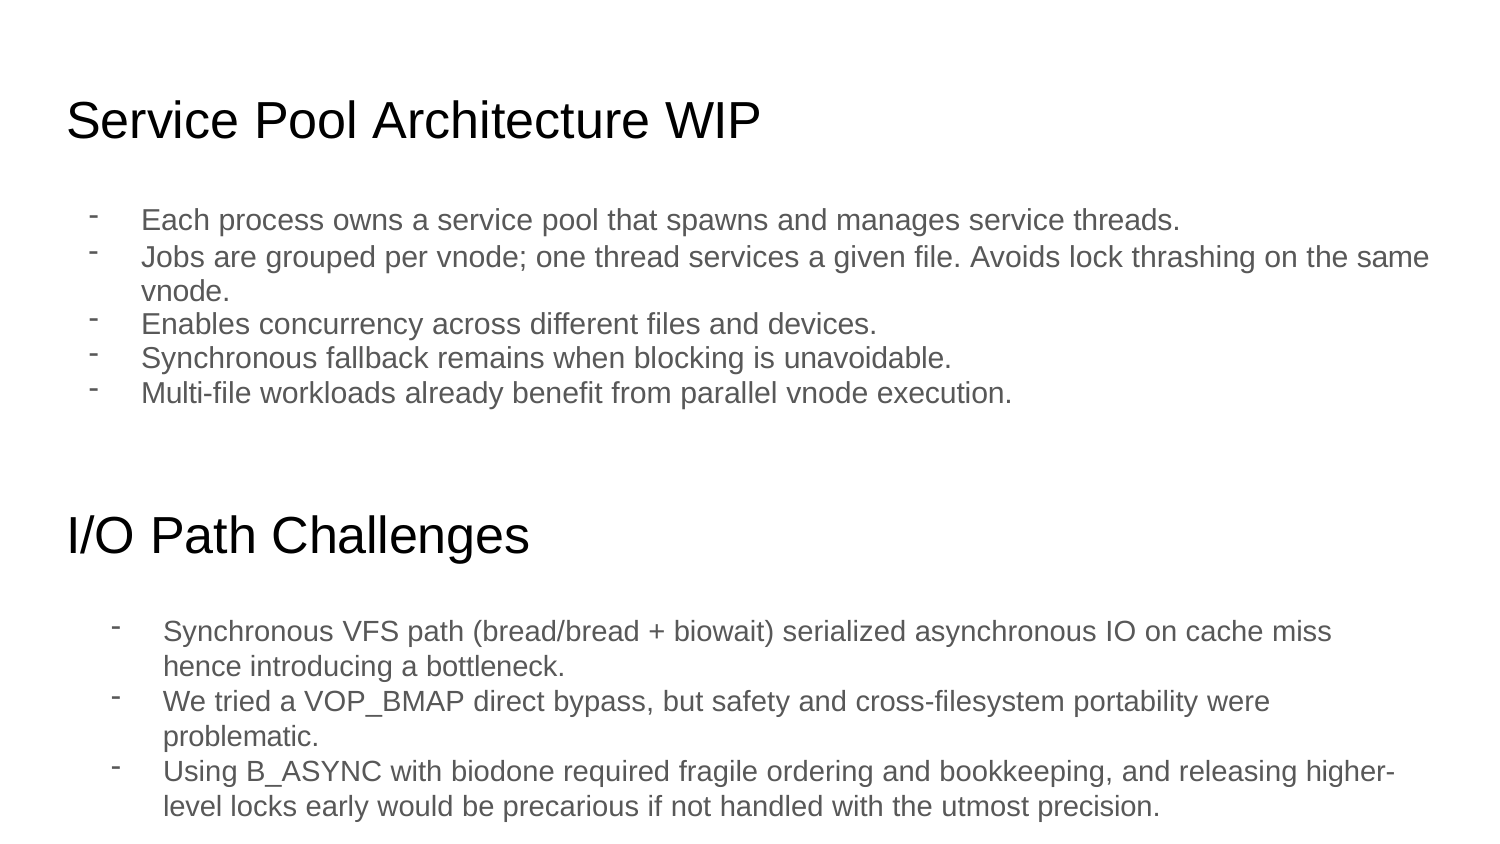

# Service Pool Architecture WIP
Each process owns a service pool that spawns and manages service threads.
Jobs are grouped per vnode; one thread services a given file. Avoids lock thrashing on the same vnode.
Enables concurrency across different files and devices.
Synchronous fallback remains when blocking is unavoidable.
Multi-file workloads already benefit from parallel vnode execution.
I/O Path Challenges
Synchronous VFS path (bread/bread + biowait) serialized asynchronous IO on cache miss hence introducing a bottleneck.
We tried a VOP_BMAP direct bypass, but safety and cross-filesystem portability were problematic.
Using B_ASYNC with biodone required fragile ordering and bookkeeping, and releasing higher-level locks early would be precarious if not handled with the utmost precision.